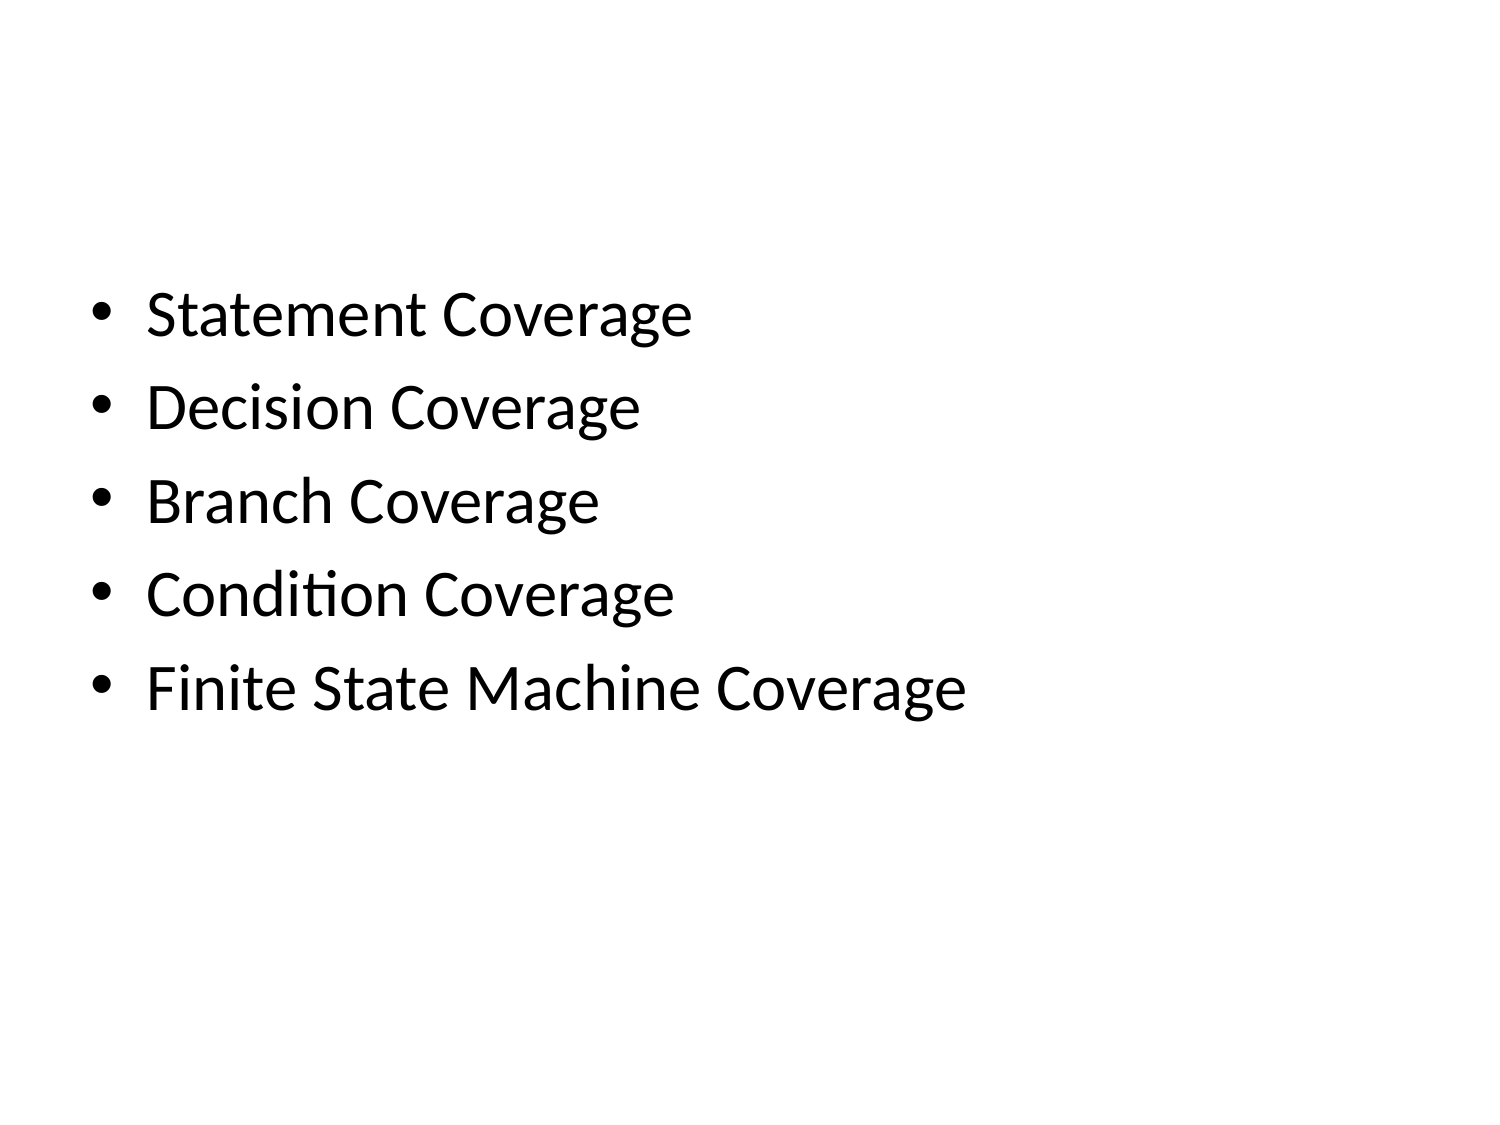

#
Statement Coverage
Decision Coverage
Branch Coverage
Condition Coverage
Finite State Machine Coverage